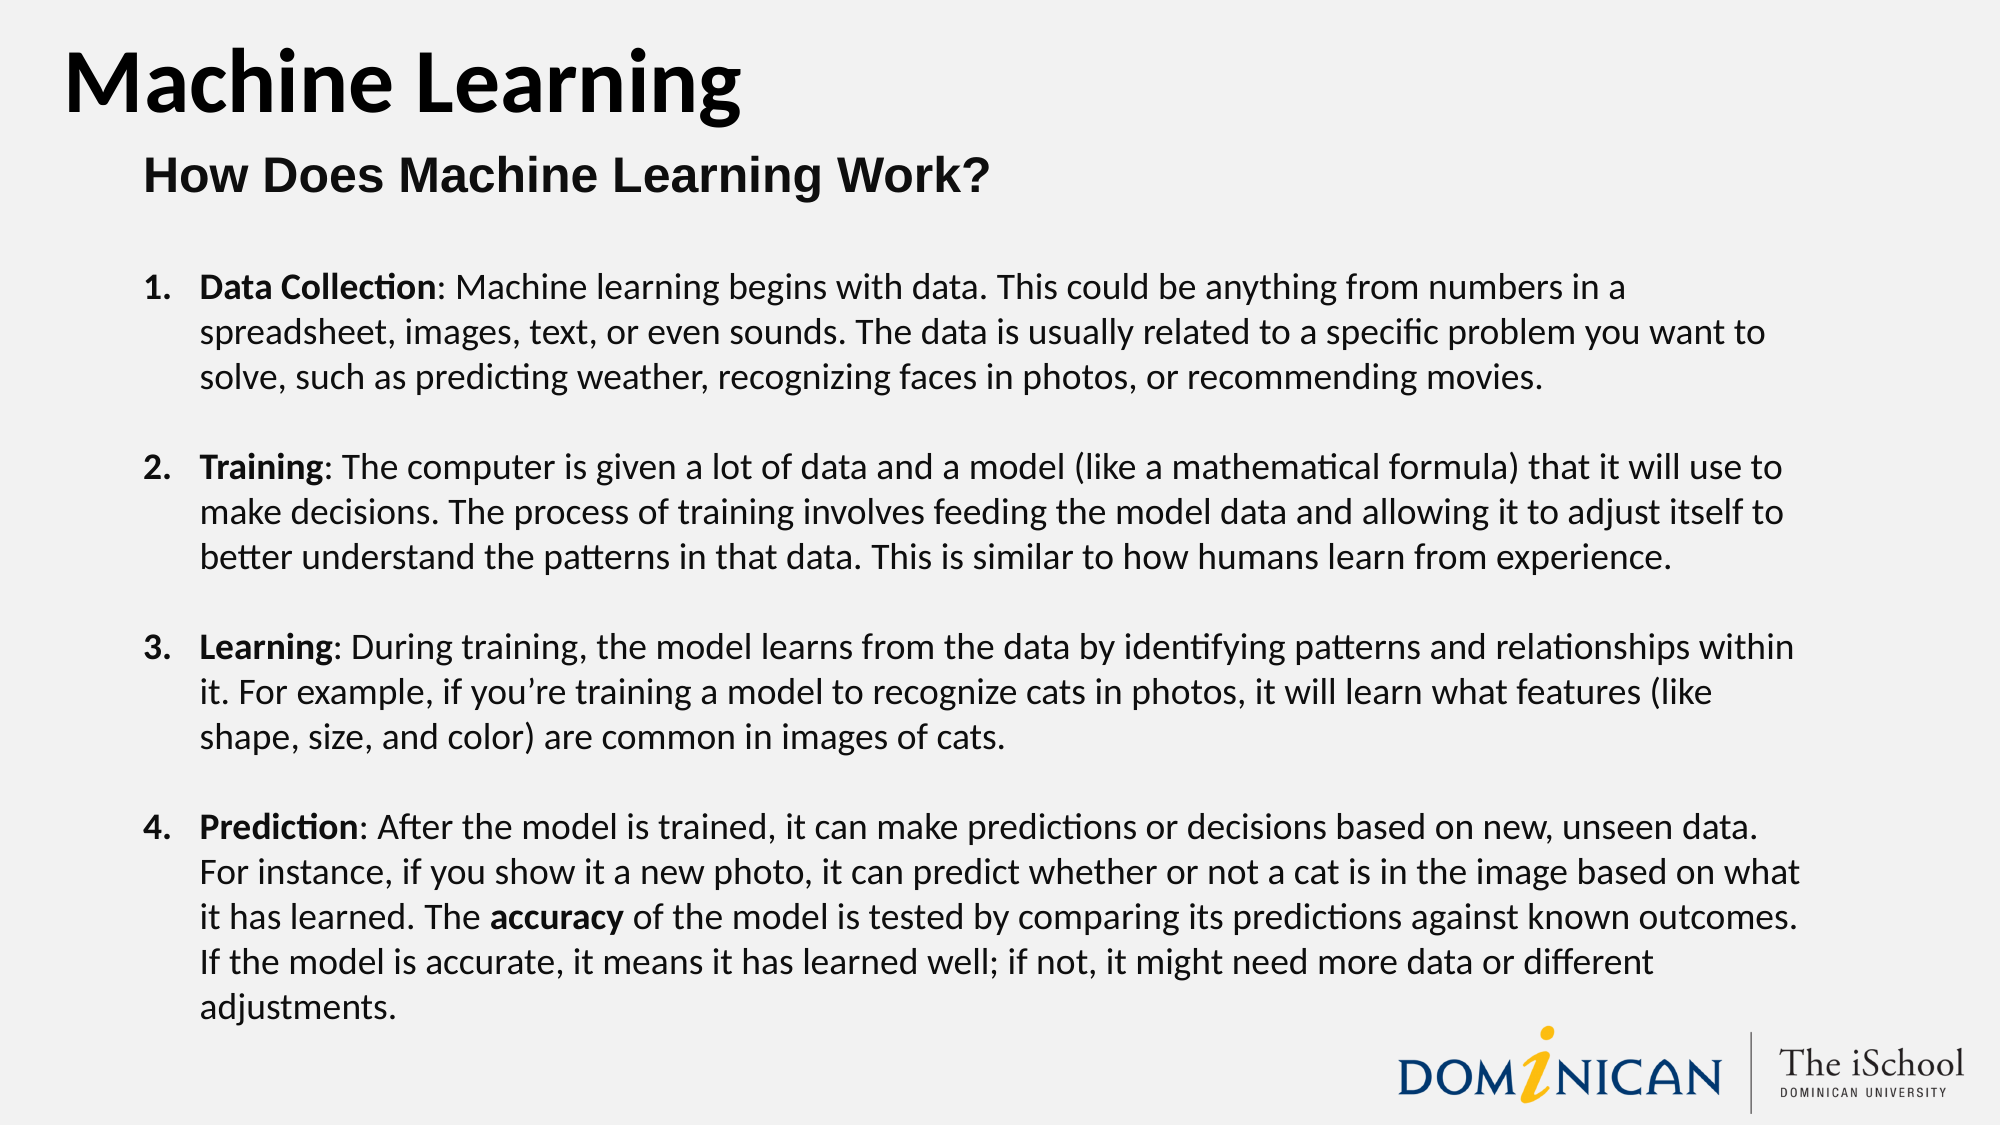

# Machine Learning
How Does Machine Learning Work?
Data Collection: Machine learning begins with data. This could be anything from numbers in a spreadsheet, images, text, or even sounds. The data is usually related to a specific problem you want to solve, such as predicting weather, recognizing faces in photos, or recommending movies.
Training: The computer is given a lot of data and a model (like a mathematical formula) that it will use to make decisions. The process of training involves feeding the model data and allowing it to adjust itself to better understand the patterns in that data. This is similar to how humans learn from experience.
Learning: During training, the model learns from the data by identifying patterns and relationships within it. For example, if you’re training a model to recognize cats in photos, it will learn what features (like shape, size, and color) are common in images of cats.
Prediction: After the model is trained, it can make predictions or decisions based on new, unseen data. For instance, if you show it a new photo, it can predict whether or not a cat is in the image based on what it has learned. The accuracy of the model is tested by comparing its predictions against known outcomes. If the model is accurate, it means it has learned well; if not, it might need more data or different adjustments.